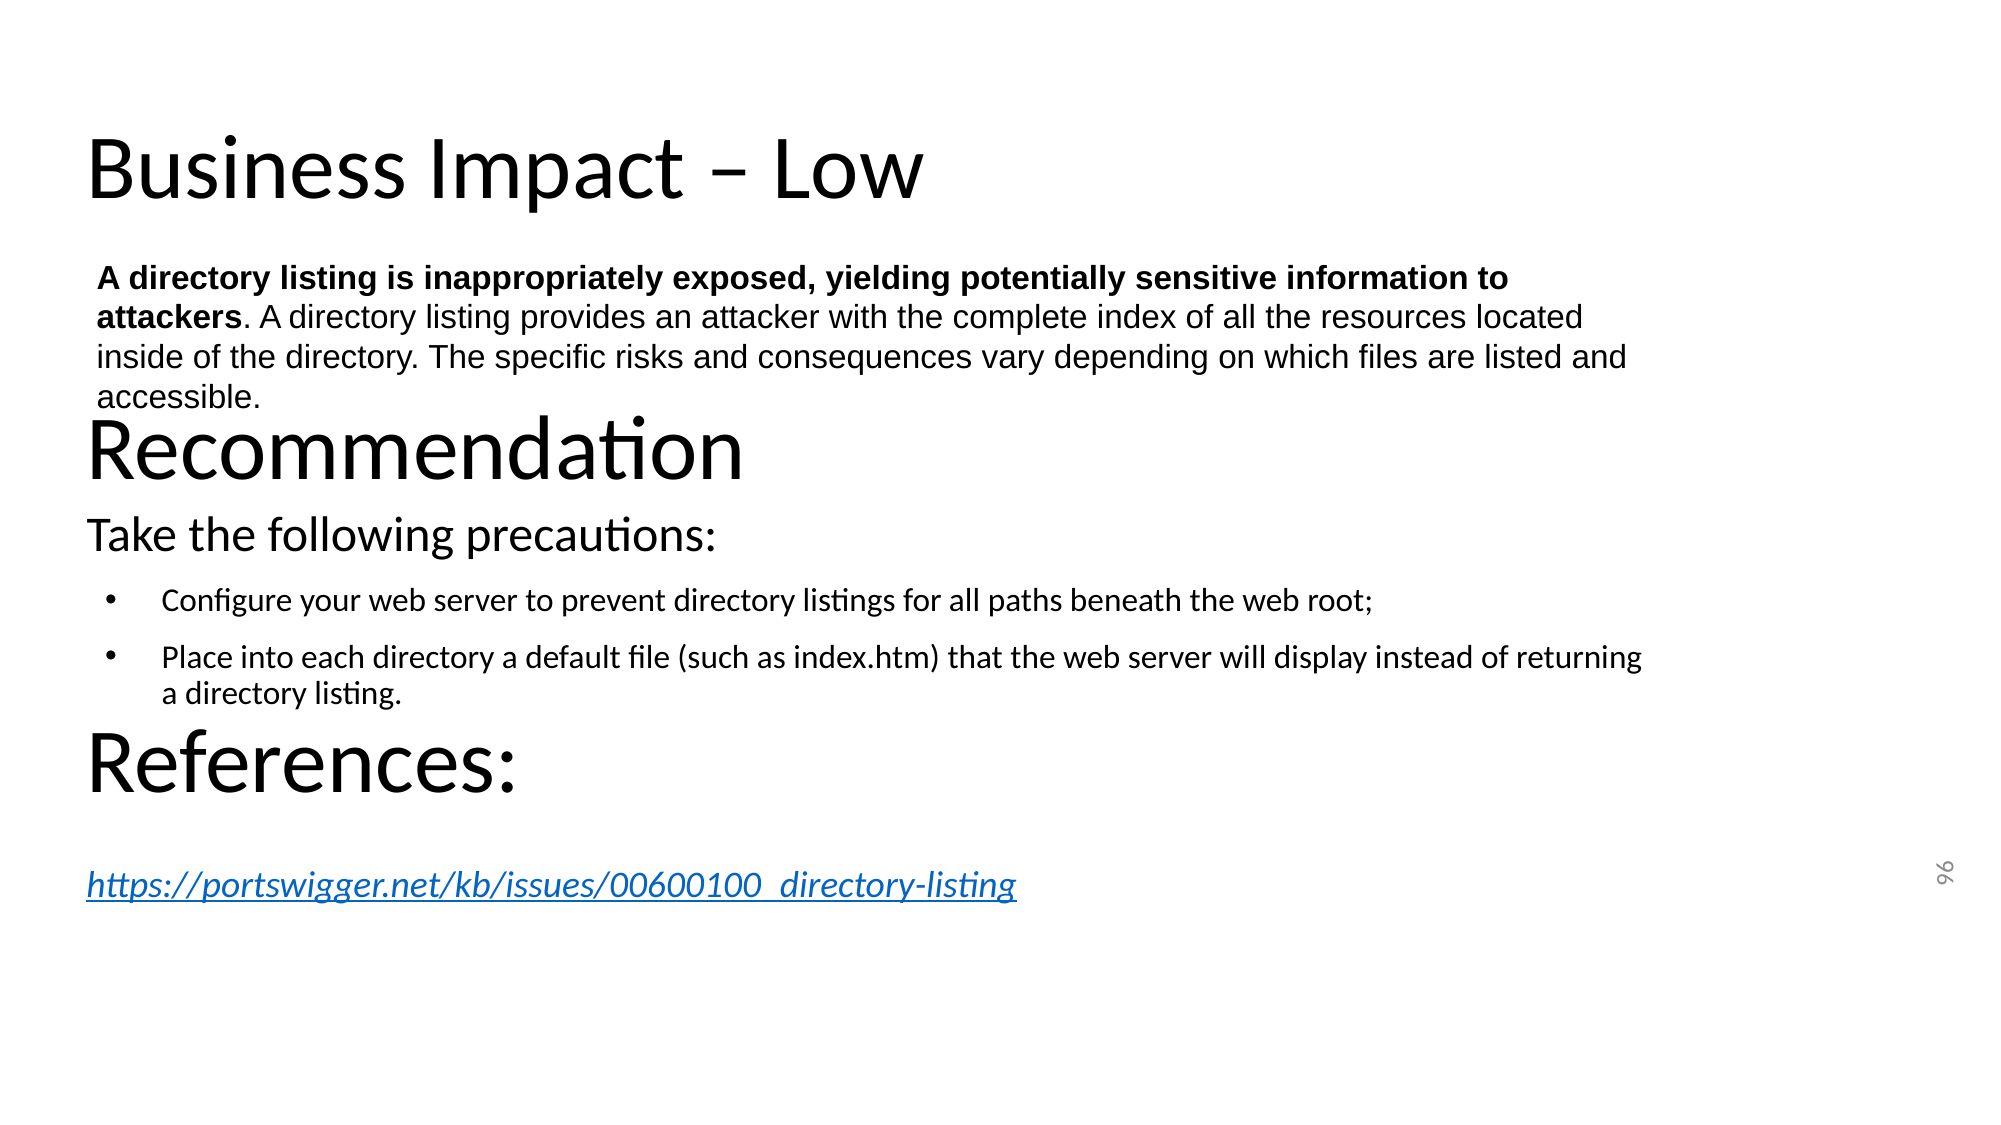

# Business Impact – Low
A directory listing is inappropriately exposed, yielding potentially sensitive information to attackers. A directory listing provides an attacker with the complete index of all the resources located inside of the directory. The specific risks and consequences vary depending on which files are listed and accessible.
Recommendation
Take the following precautions:
Configure your web server to prevent directory listings for all paths beneath the web root;
Place into each directory a default file (such as index.htm) that the web server will display instead of returning a directory listing.

References:
https://portswigger.net/kb/issues/00600100_directory-listing

96